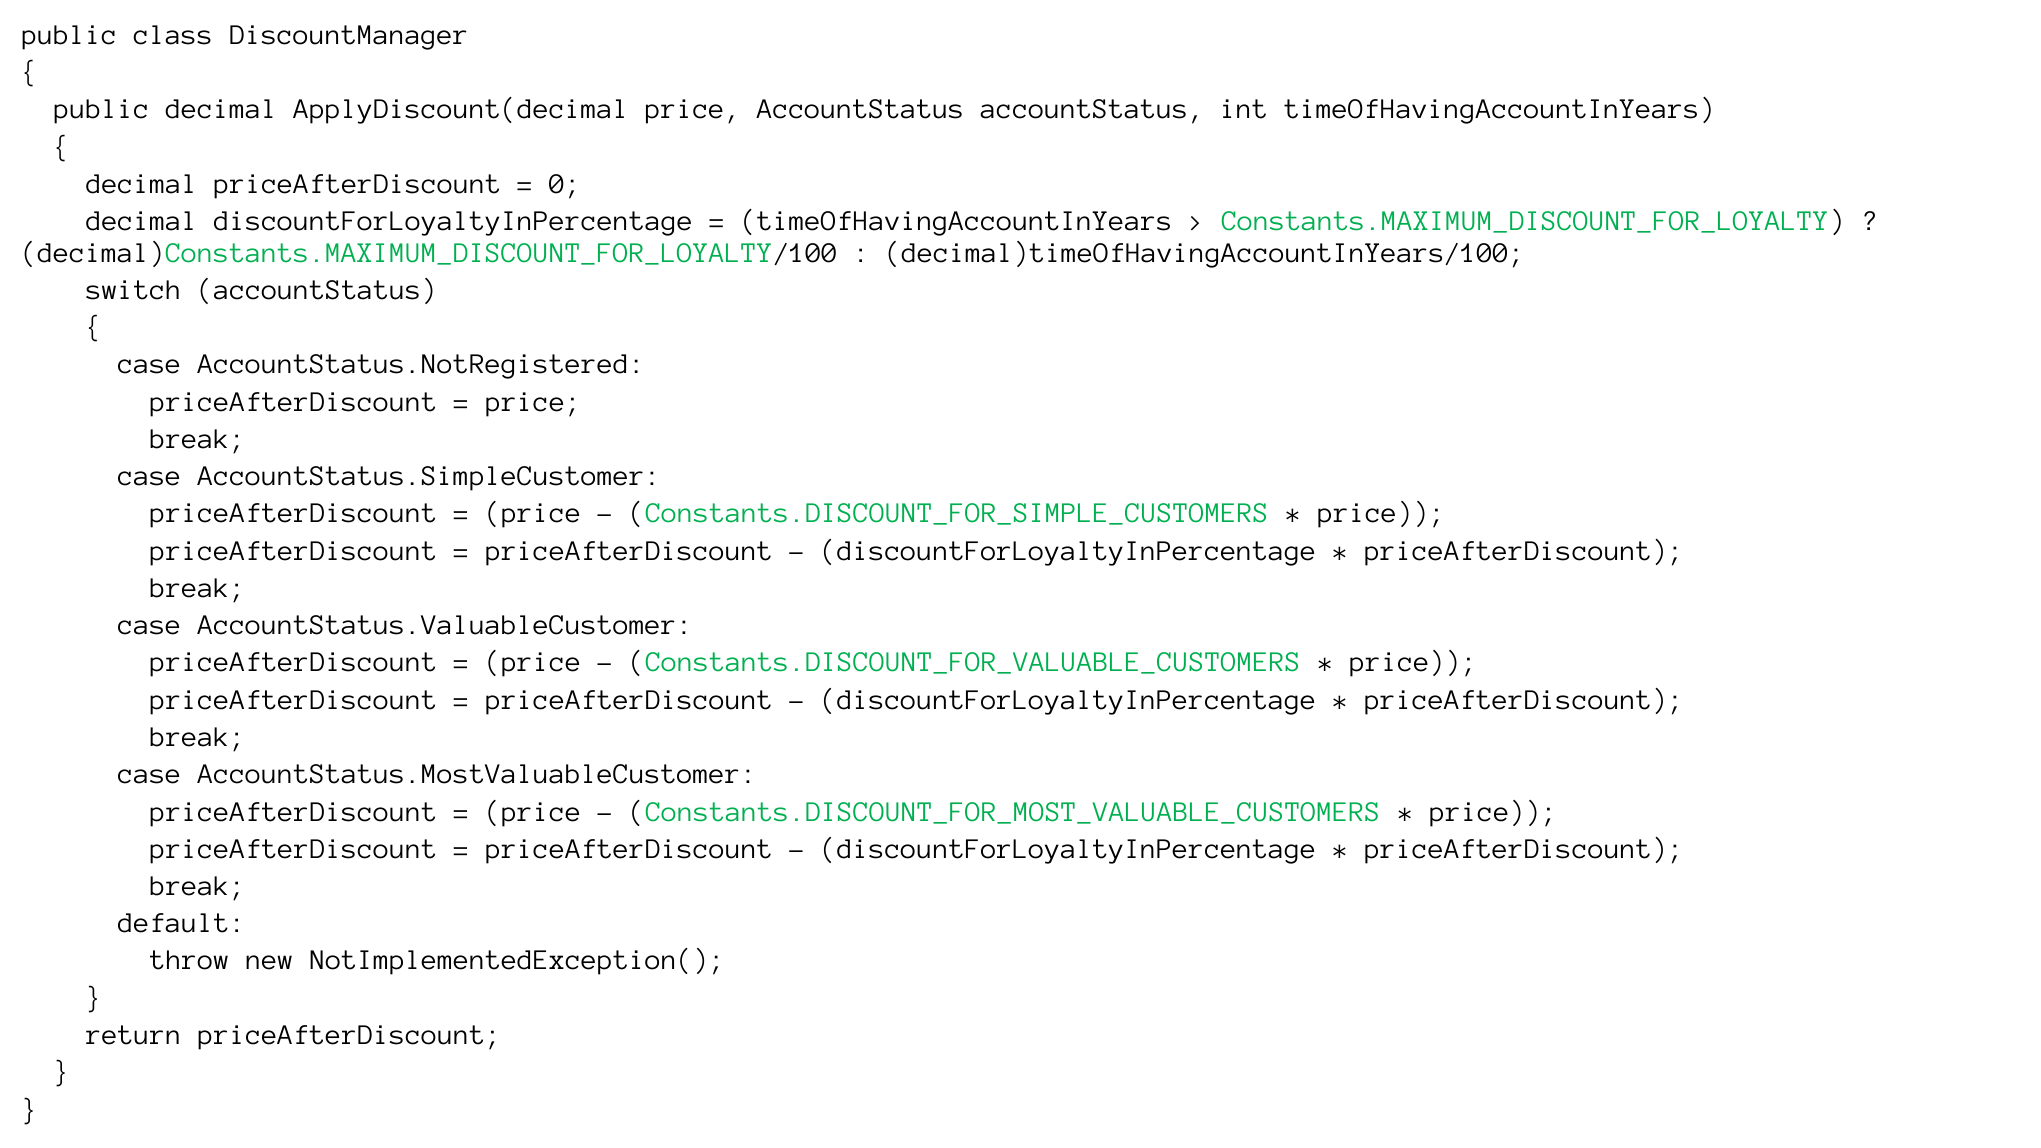

public class DiscountManager
{
  public decimal ApplyDiscount(decimal price, AccountStatus accountStatus, int timeOfHavingAccountInYears)
  {
    decimal priceAfterDiscount = 0;
    decimal discountForLoyaltyInPercentage = (timeOfHavingAccountInYears > Constants.MAXIMUM_DISCOUNT_FOR_LOYALTY) ? (decimal)Constants.MAXIMUM_DISCOUNT_FOR_LOYALTY/100 : (decimal)timeOfHavingAccountInYears/100;
    switch (accountStatus)
    {
      case AccountStatus.NotRegistered:
        priceAfterDiscount = price;
        break;
      case AccountStatus.SimpleCustomer:
        priceAfterDiscount = (price - (Constants.DISCOUNT_FOR_SIMPLE_CUSTOMERS * price));
        priceAfterDiscount = priceAfterDiscount - (discountForLoyaltyInPercentage * priceAfterDiscount);
        break;
      case AccountStatus.ValuableCustomer:
        priceAfterDiscount = (price - (Constants.DISCOUNT_FOR_VALUABLE_CUSTOMERS * price));
        priceAfterDiscount = priceAfterDiscount - (discountForLoyaltyInPercentage * priceAfterDiscount);
        break;
      case AccountStatus.MostValuableCustomer:
        priceAfterDiscount = (price - (Constants.DISCOUNT_FOR_MOST_VALUABLE_CUSTOMERS * price));
        priceAfterDiscount = priceAfterDiscount - (discountForLoyaltyInPercentage * priceAfterDiscount);
        break;
      default:
        throw new NotImplementedException();
    }
    return priceAfterDiscount;
  }
}